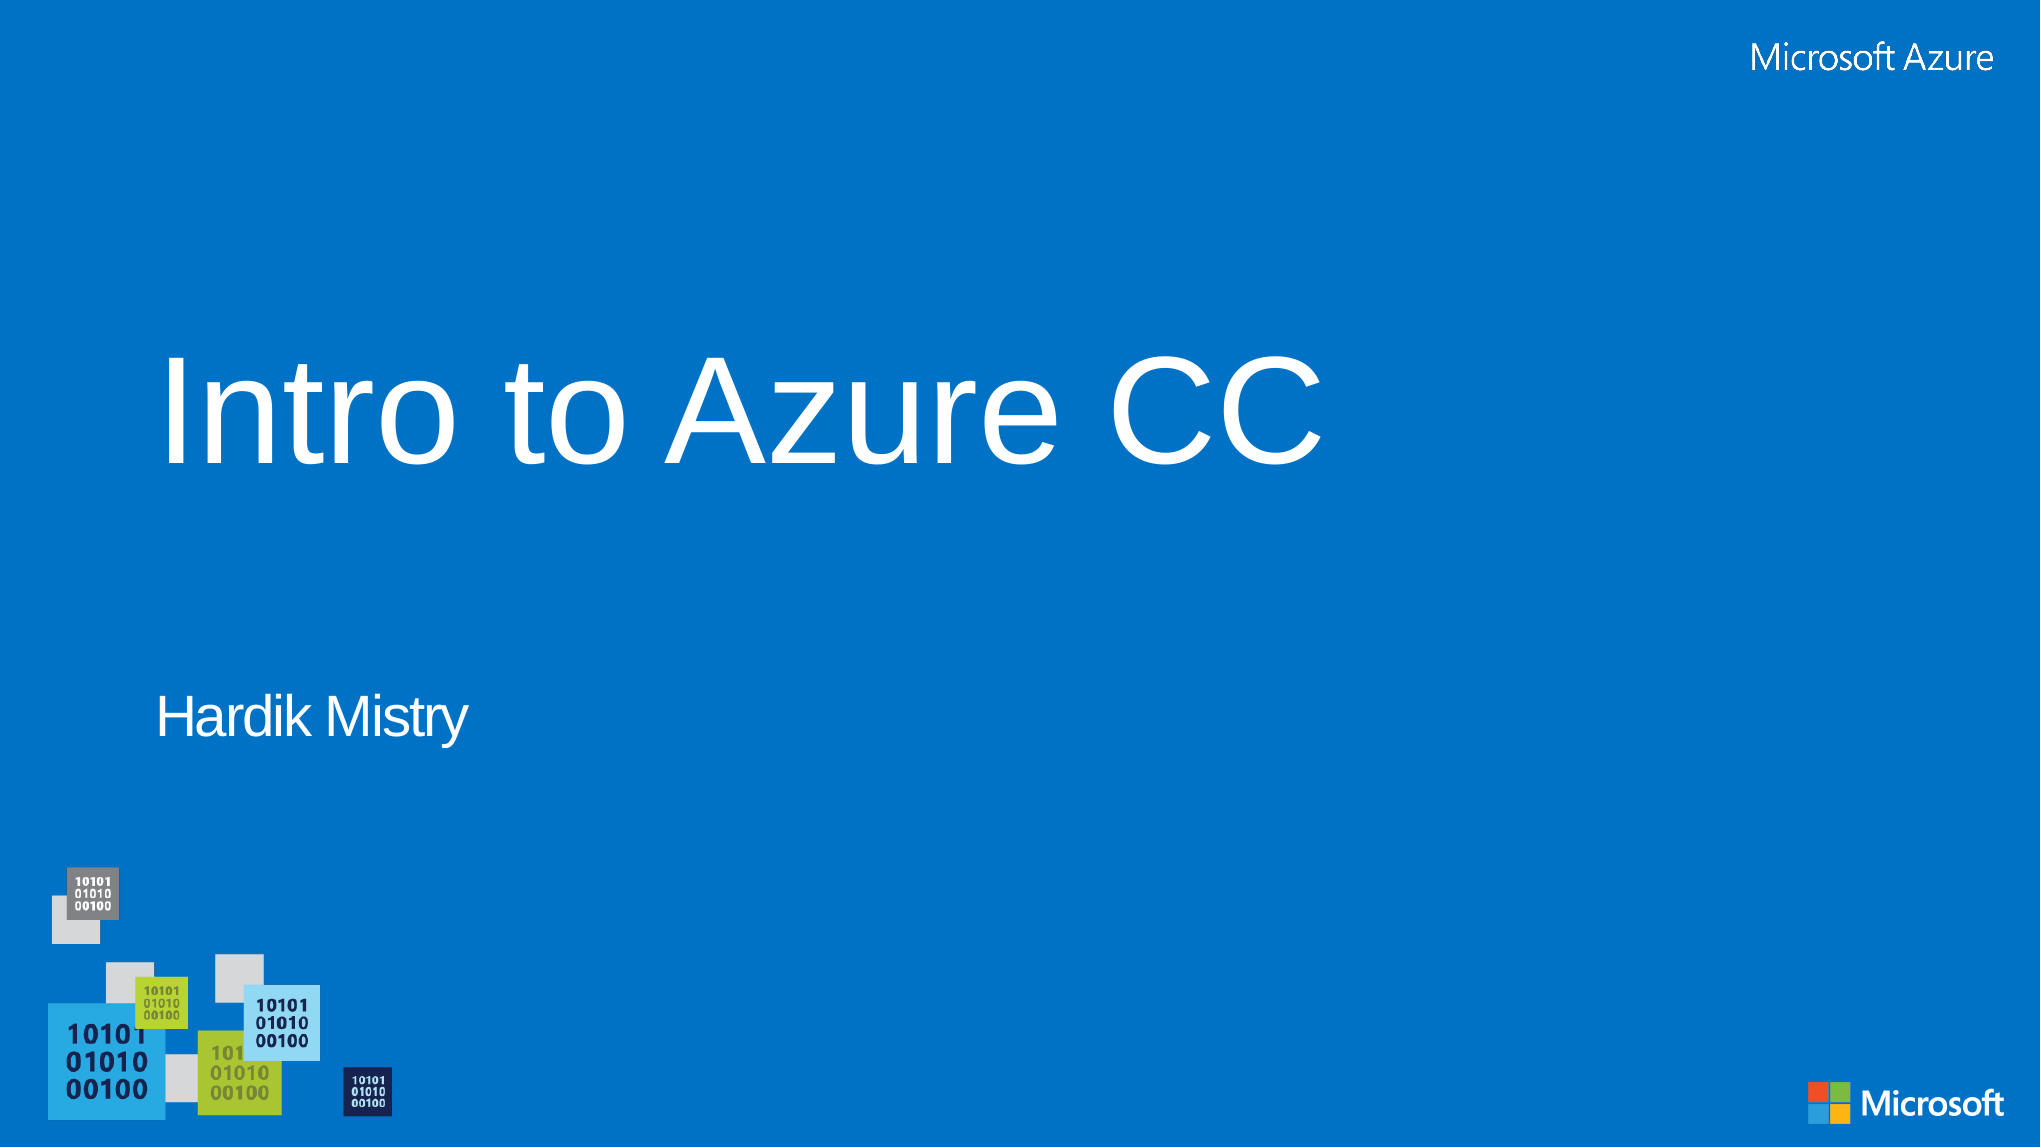

# Intro to Azure CC
Hardik Mistry